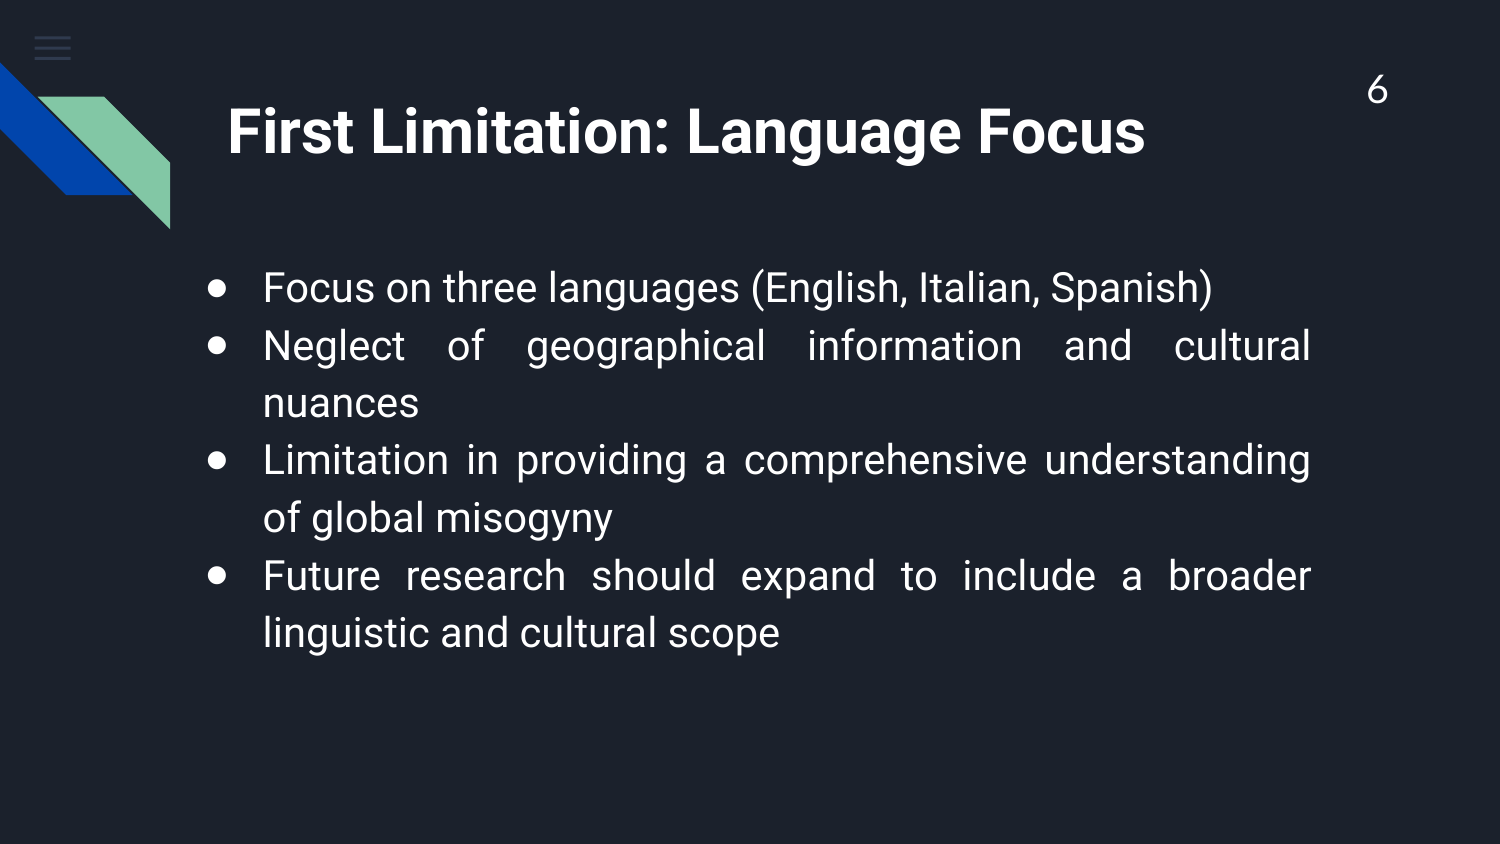

6
# First Limitation: Language Focus

Focus on three languages (English, Italian, Spanish)
Neglect of geographical information and cultural nuances
Limitation in providing a comprehensive understanding of global misogyny
Future research should expand to include a broader linguistic and cultural scope